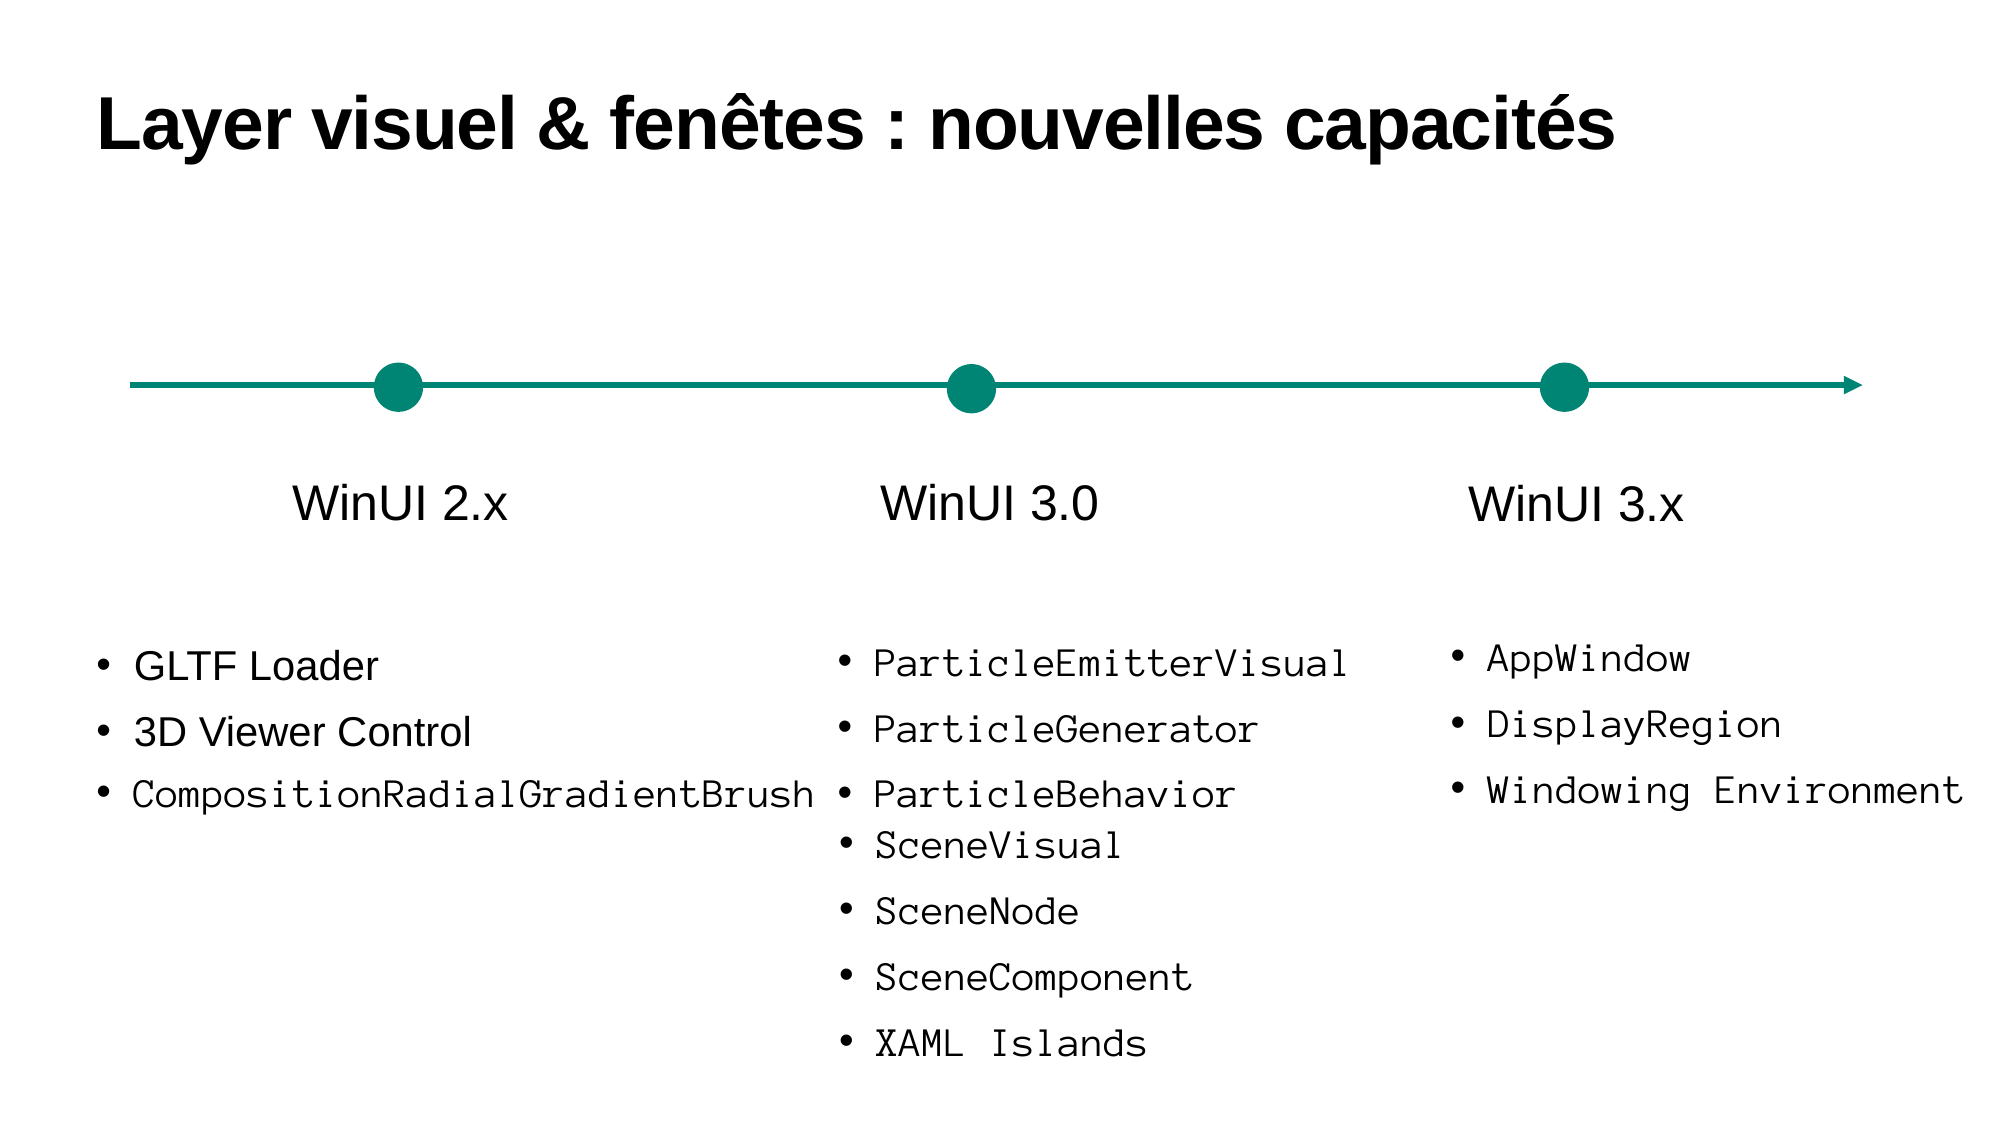

# Layer visuel & fenêtes : nouvelles capacités

WinUI 2.x
WinUI 3.0
WinUI 3.x
AppWindow
DisplayRegion
Windowing Environment

ParticleEmitterVisual
ParticleGenerator
ParticleBehavior
GLTF Loader
3D Viewer Control

CompositionRadialGradientBrush

SceneVisual
SceneNode
SceneComponent
XAML Islands